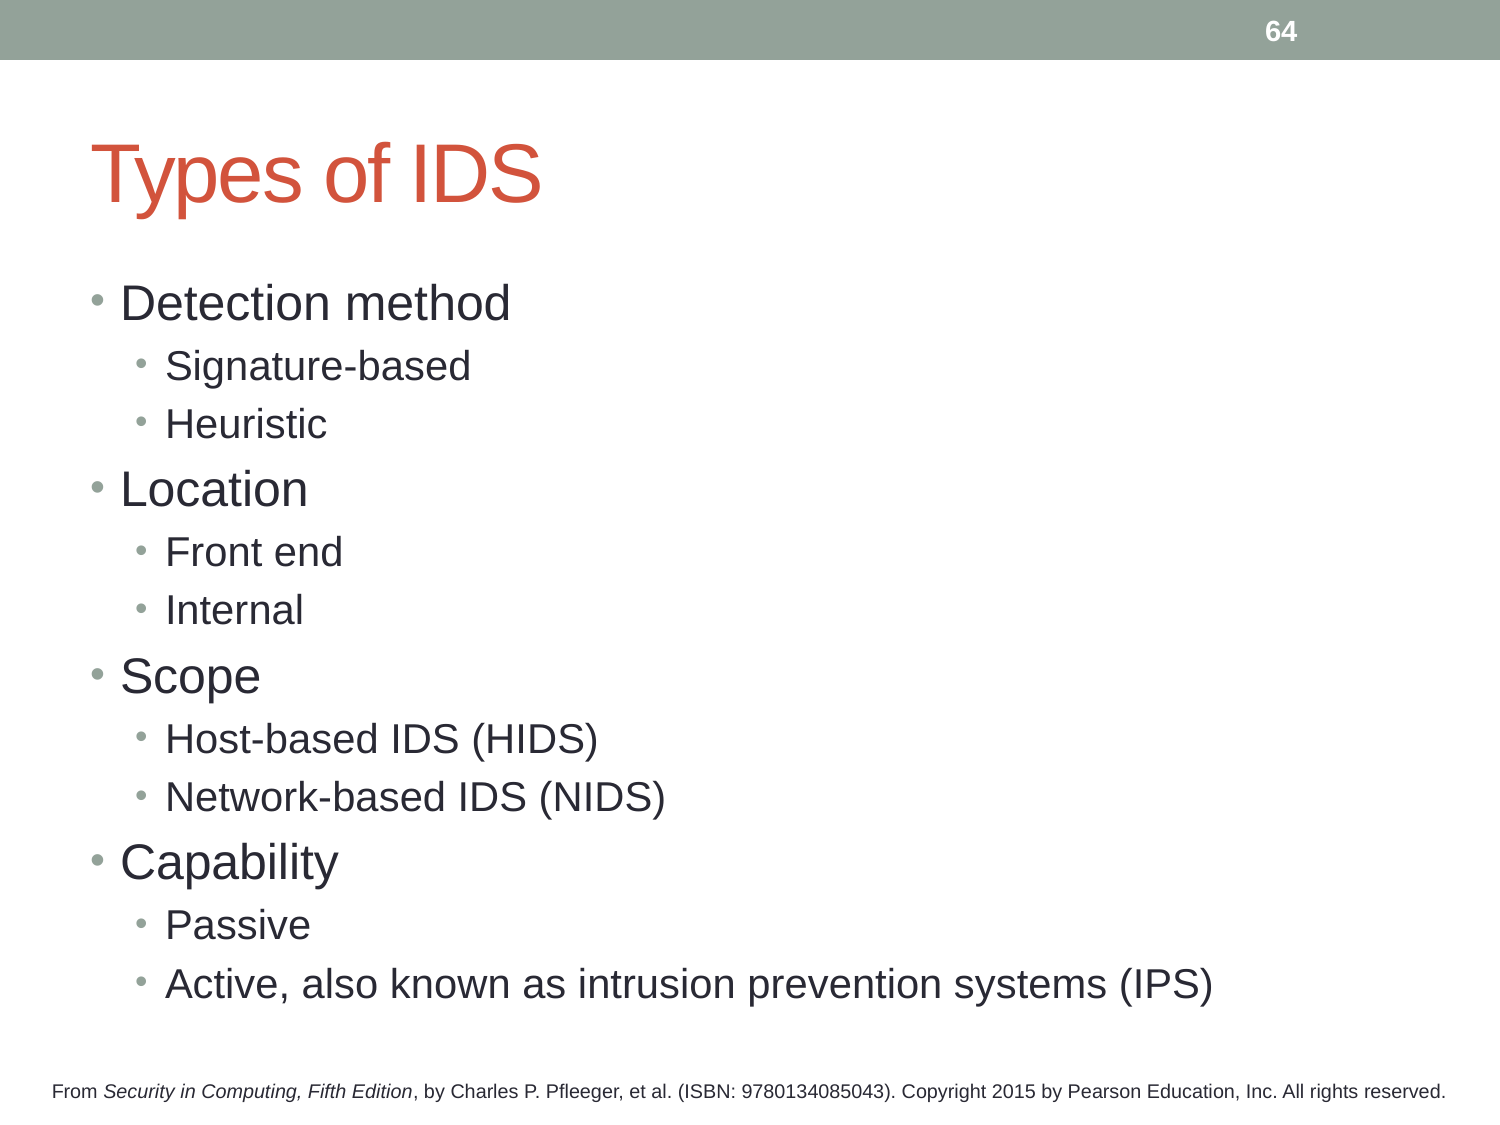

64
# Types of IDS
Detection method
Signature-based
Heuristic
Location
Front end
Internal
Scope
Host-based IDS (HIDS)
Network-based IDS (NIDS)
Capability
Passive
Active, also known as intrusion prevention systems (IPS)
From Security in Computing, Fifth Edition, by Charles P. Pfleeger, et al. (ISBN: 9780134085043). Copyright 2015 by Pearson Education, Inc. All rights reserved.